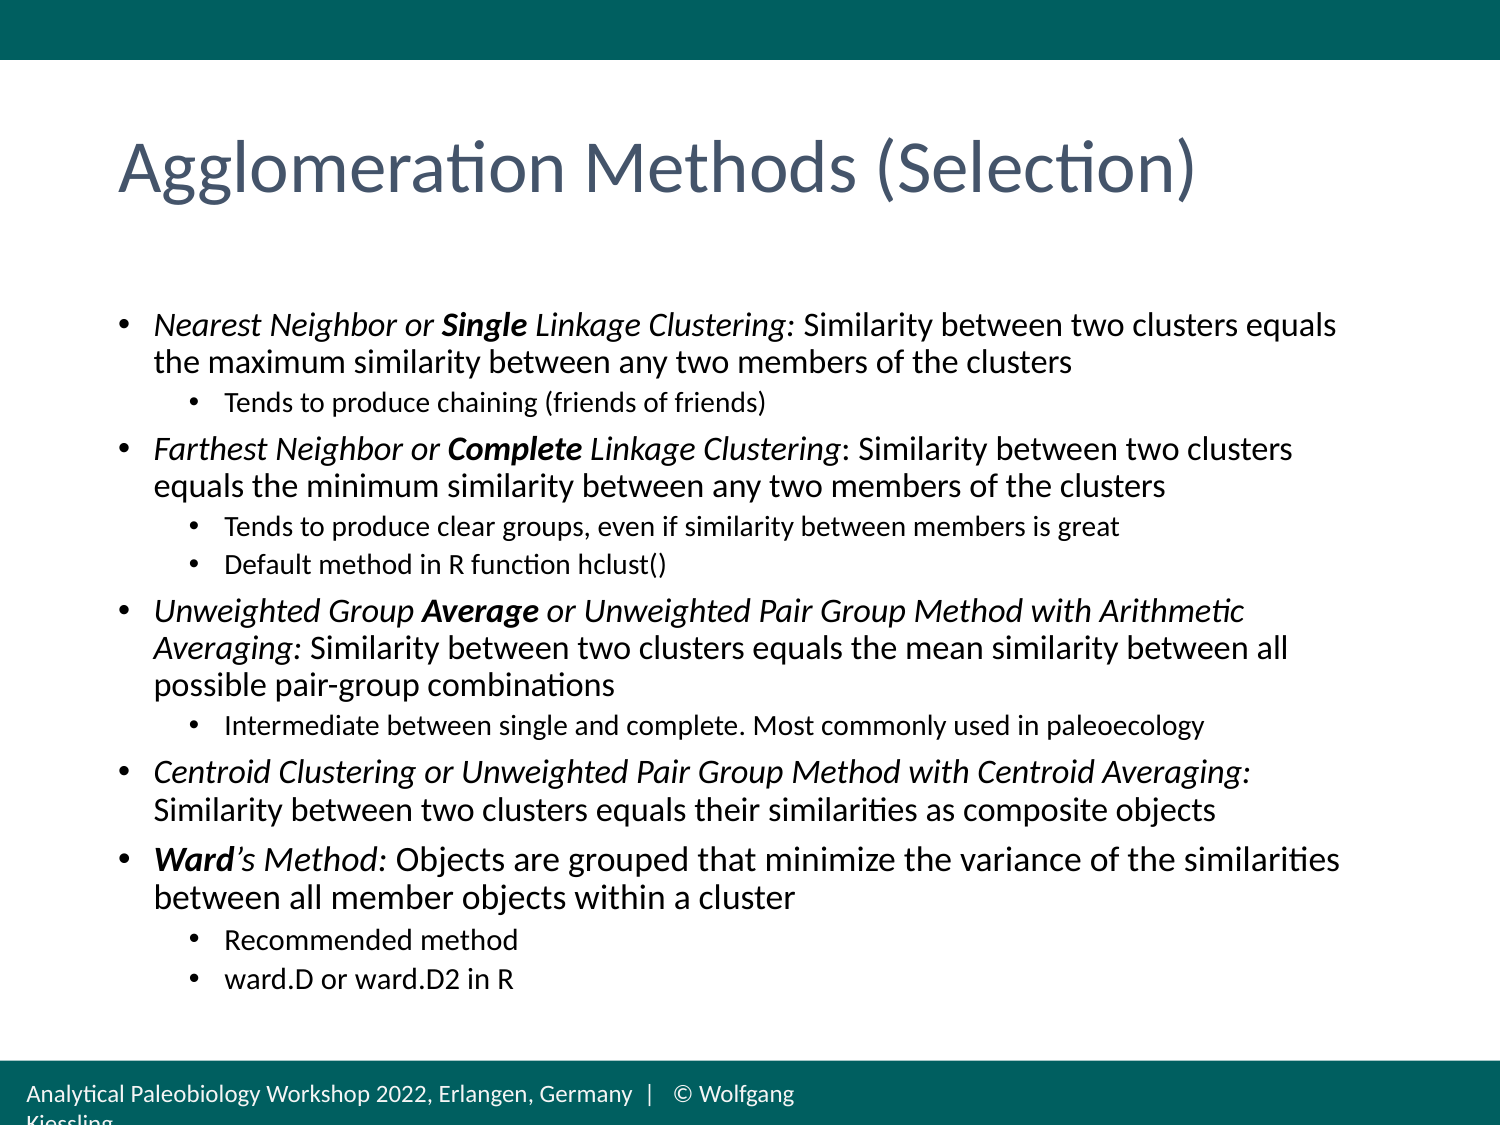

# Agglomeration Methods (Selection)
Nearest Neighbor or Single Linkage Clustering: Similarity between two clusters equals the maximum similarity between any two members of the clusters
Tends to produce chaining (friends of friends)
Farthest Neighbor or Complete Linkage Clustering: Similarity between two clusters equals the minimum similarity between any two members of the clusters
Tends to produce clear groups, even if similarity between members is great
Default method in R function hclust()
Unweighted Group Average or Unweighted Pair Group Method with Arithmetic Averaging: Similarity between two clusters equals the mean similarity between all possible pair-group combinations
Intermediate between single and complete. Most commonly used in paleoecology
Centroid Clustering or Unweighted Pair Group Method with Centroid Averaging: Similarity between two clusters equals their similarities as composite objects
Ward’s Method: Objects are grouped that minimize the variance of the similarities between all member objects within a cluster
Recommended method
ward.D or ward.D2 in R